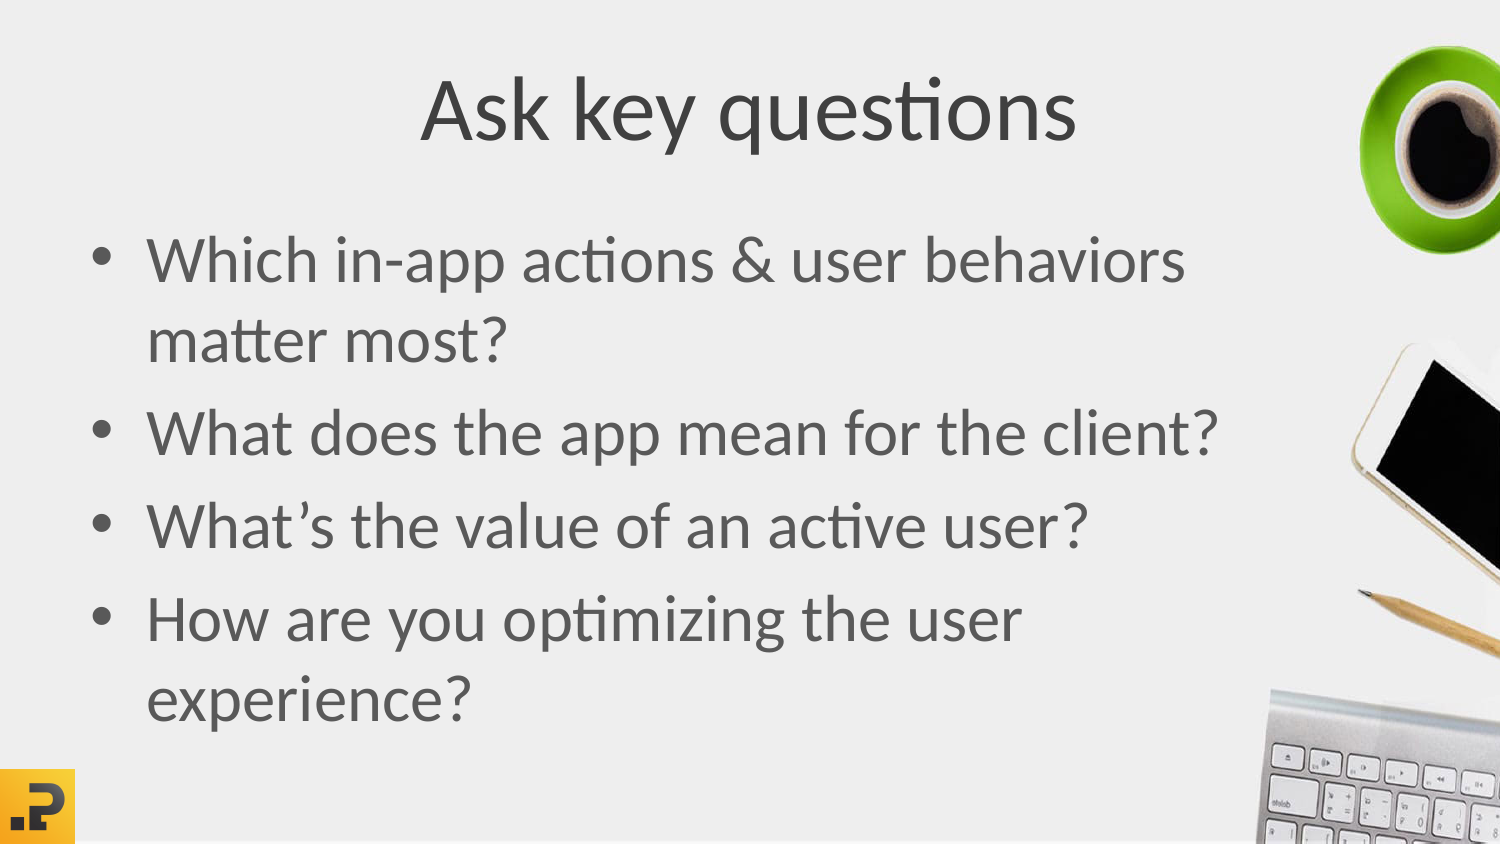

# Ask key questions
Which in-app actions & user behaviors matter most?
What does the app mean for the client?
What’s the value of an active user?
How are you optimizing the user experience?